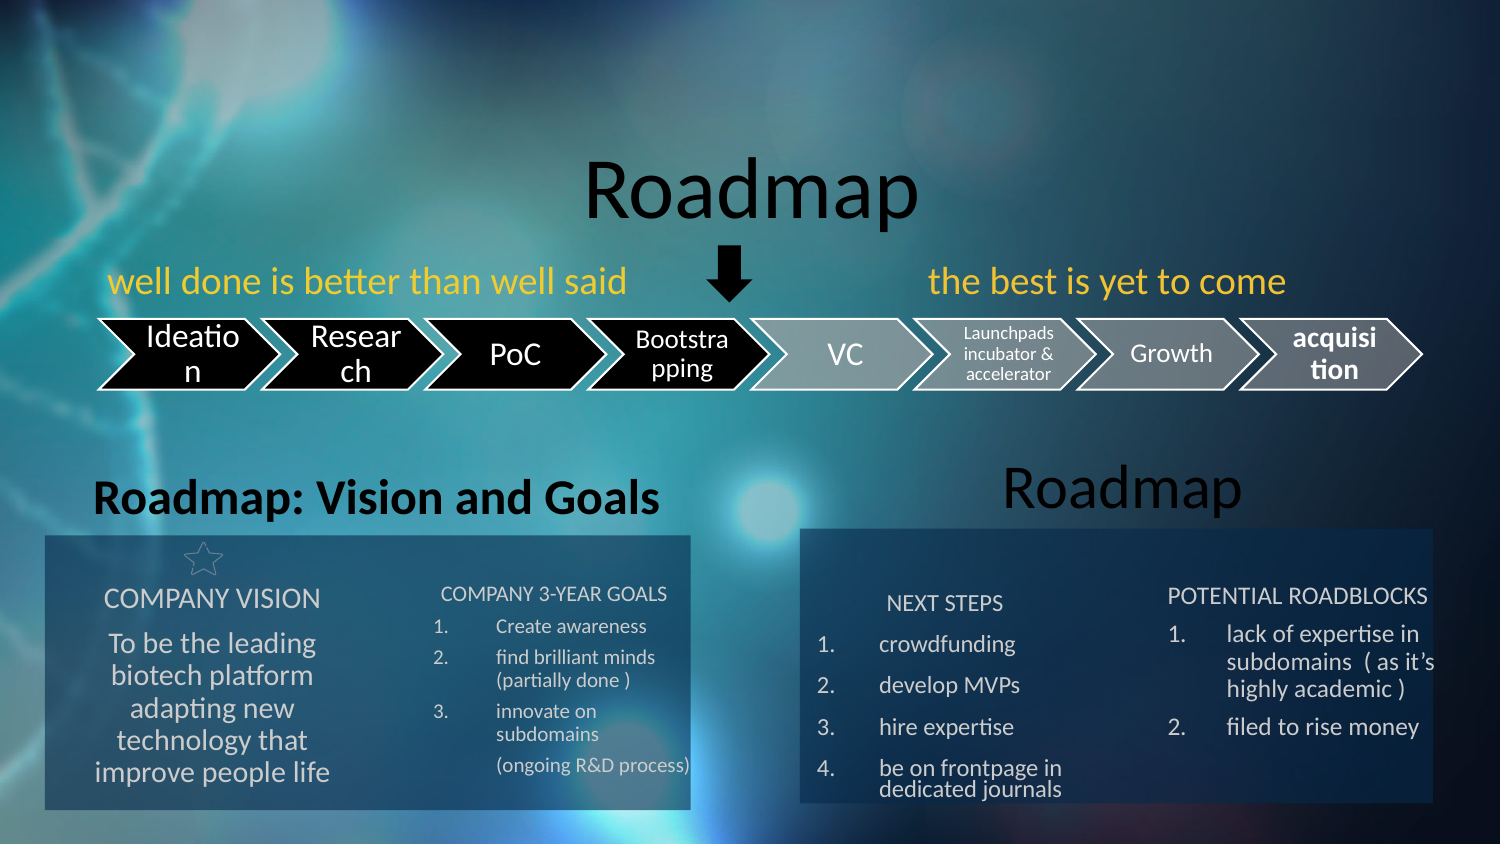

Roadmap

the best is yet to come
well done is better than well said

Ideation

Research

PoC

Bootstrapping

VC

Launchpads
incubator & accelerator

Growth

acquisition
Roadmap
Roadmap: Vision and Goals

POTENTIAL ROADBLOCKS
lack of expertise in subdomains  ( as it’s highly academic )
filed to rise money
COMPANY VISION
To be the leading biotech platform adapting new technology that improve people life
COMPANY 3-YEAR GOALS
Create awareness
find brilliant minds (partially done )
innovate on subdomains
(ongoing R&D process)
NEXT STEPS
crowdfunding
develop MVPs
hire expertise
be on frontpage in dedicated journals